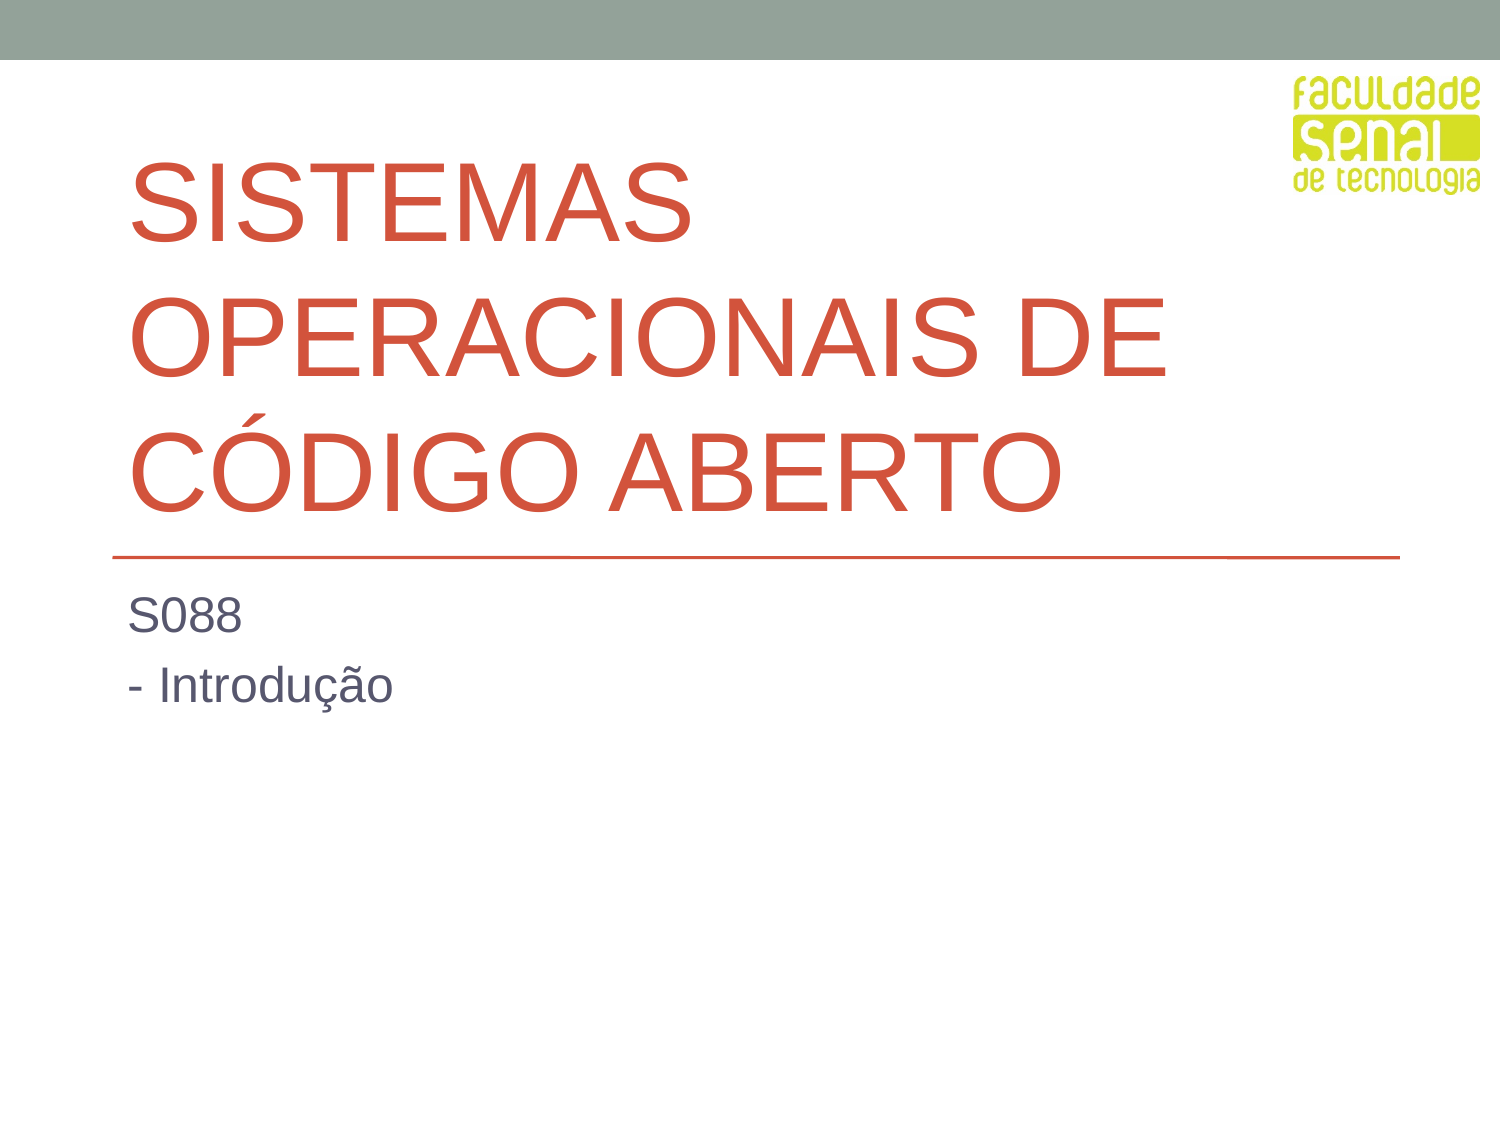

SISTEMAS OPERACIONAIS DE CÓDIGO ABERTO
S088
- Introdução